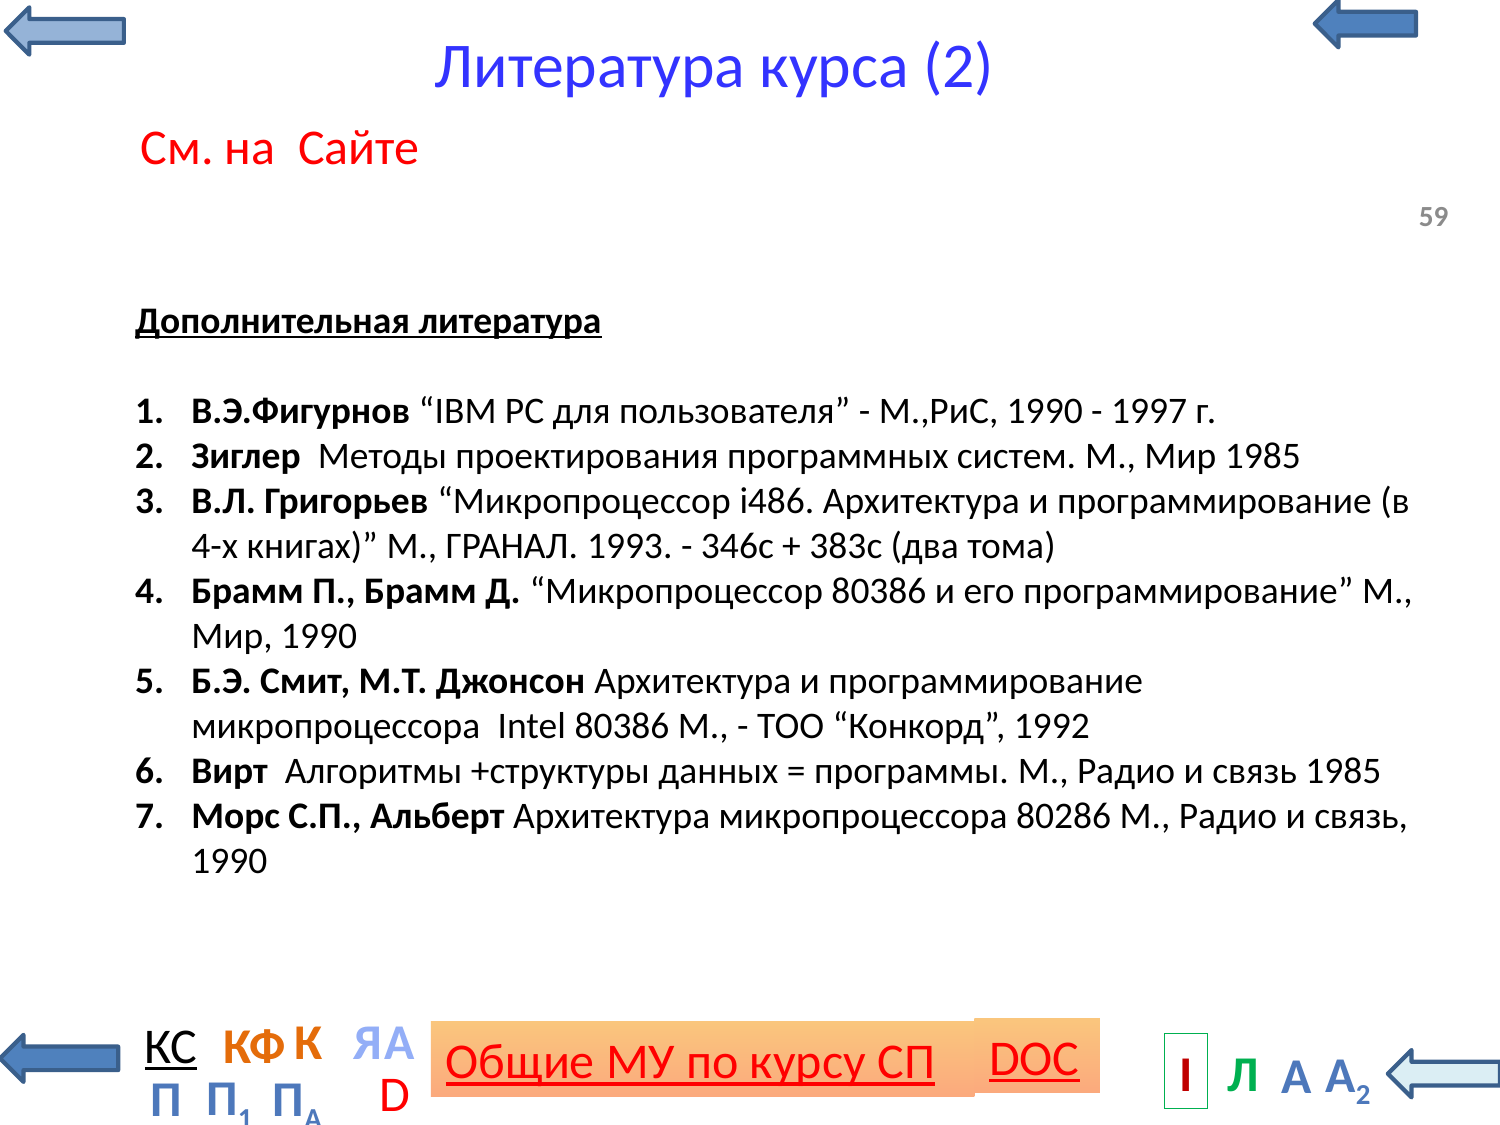

# Литература курса (2)
См. на  Сайте
59

Дополнительная литература

В.Э.Фигурнов “IBM PC для пользователя” - М.,РиС, 1990 - 1997 г.
Зиглер  Методы проектирования программных систем. М., Мир 1985
В.Л. Григорьев “Микропроцессор i486. Архитектура и программирование (в 4-х книгах)” М., ГРАНАЛ. 1993. - 346с + 383с (два тома)
Брамм П., Брамм Д. “Микропроцессор 80386 и его программирование” М., Мир, 1990
Б.Э. Смит, М.Т. Джонсон Архитектура и программирование микропроцессора  Intel 80386 М., - ТОО “Конкорд”, 1992
Вирт  Алгоритмы +структуры данных = программы. М., Радио и связь 1985
Морс С.П., Альберт Архитектура микропроцессора 80286 М., Радио и связь, 1990